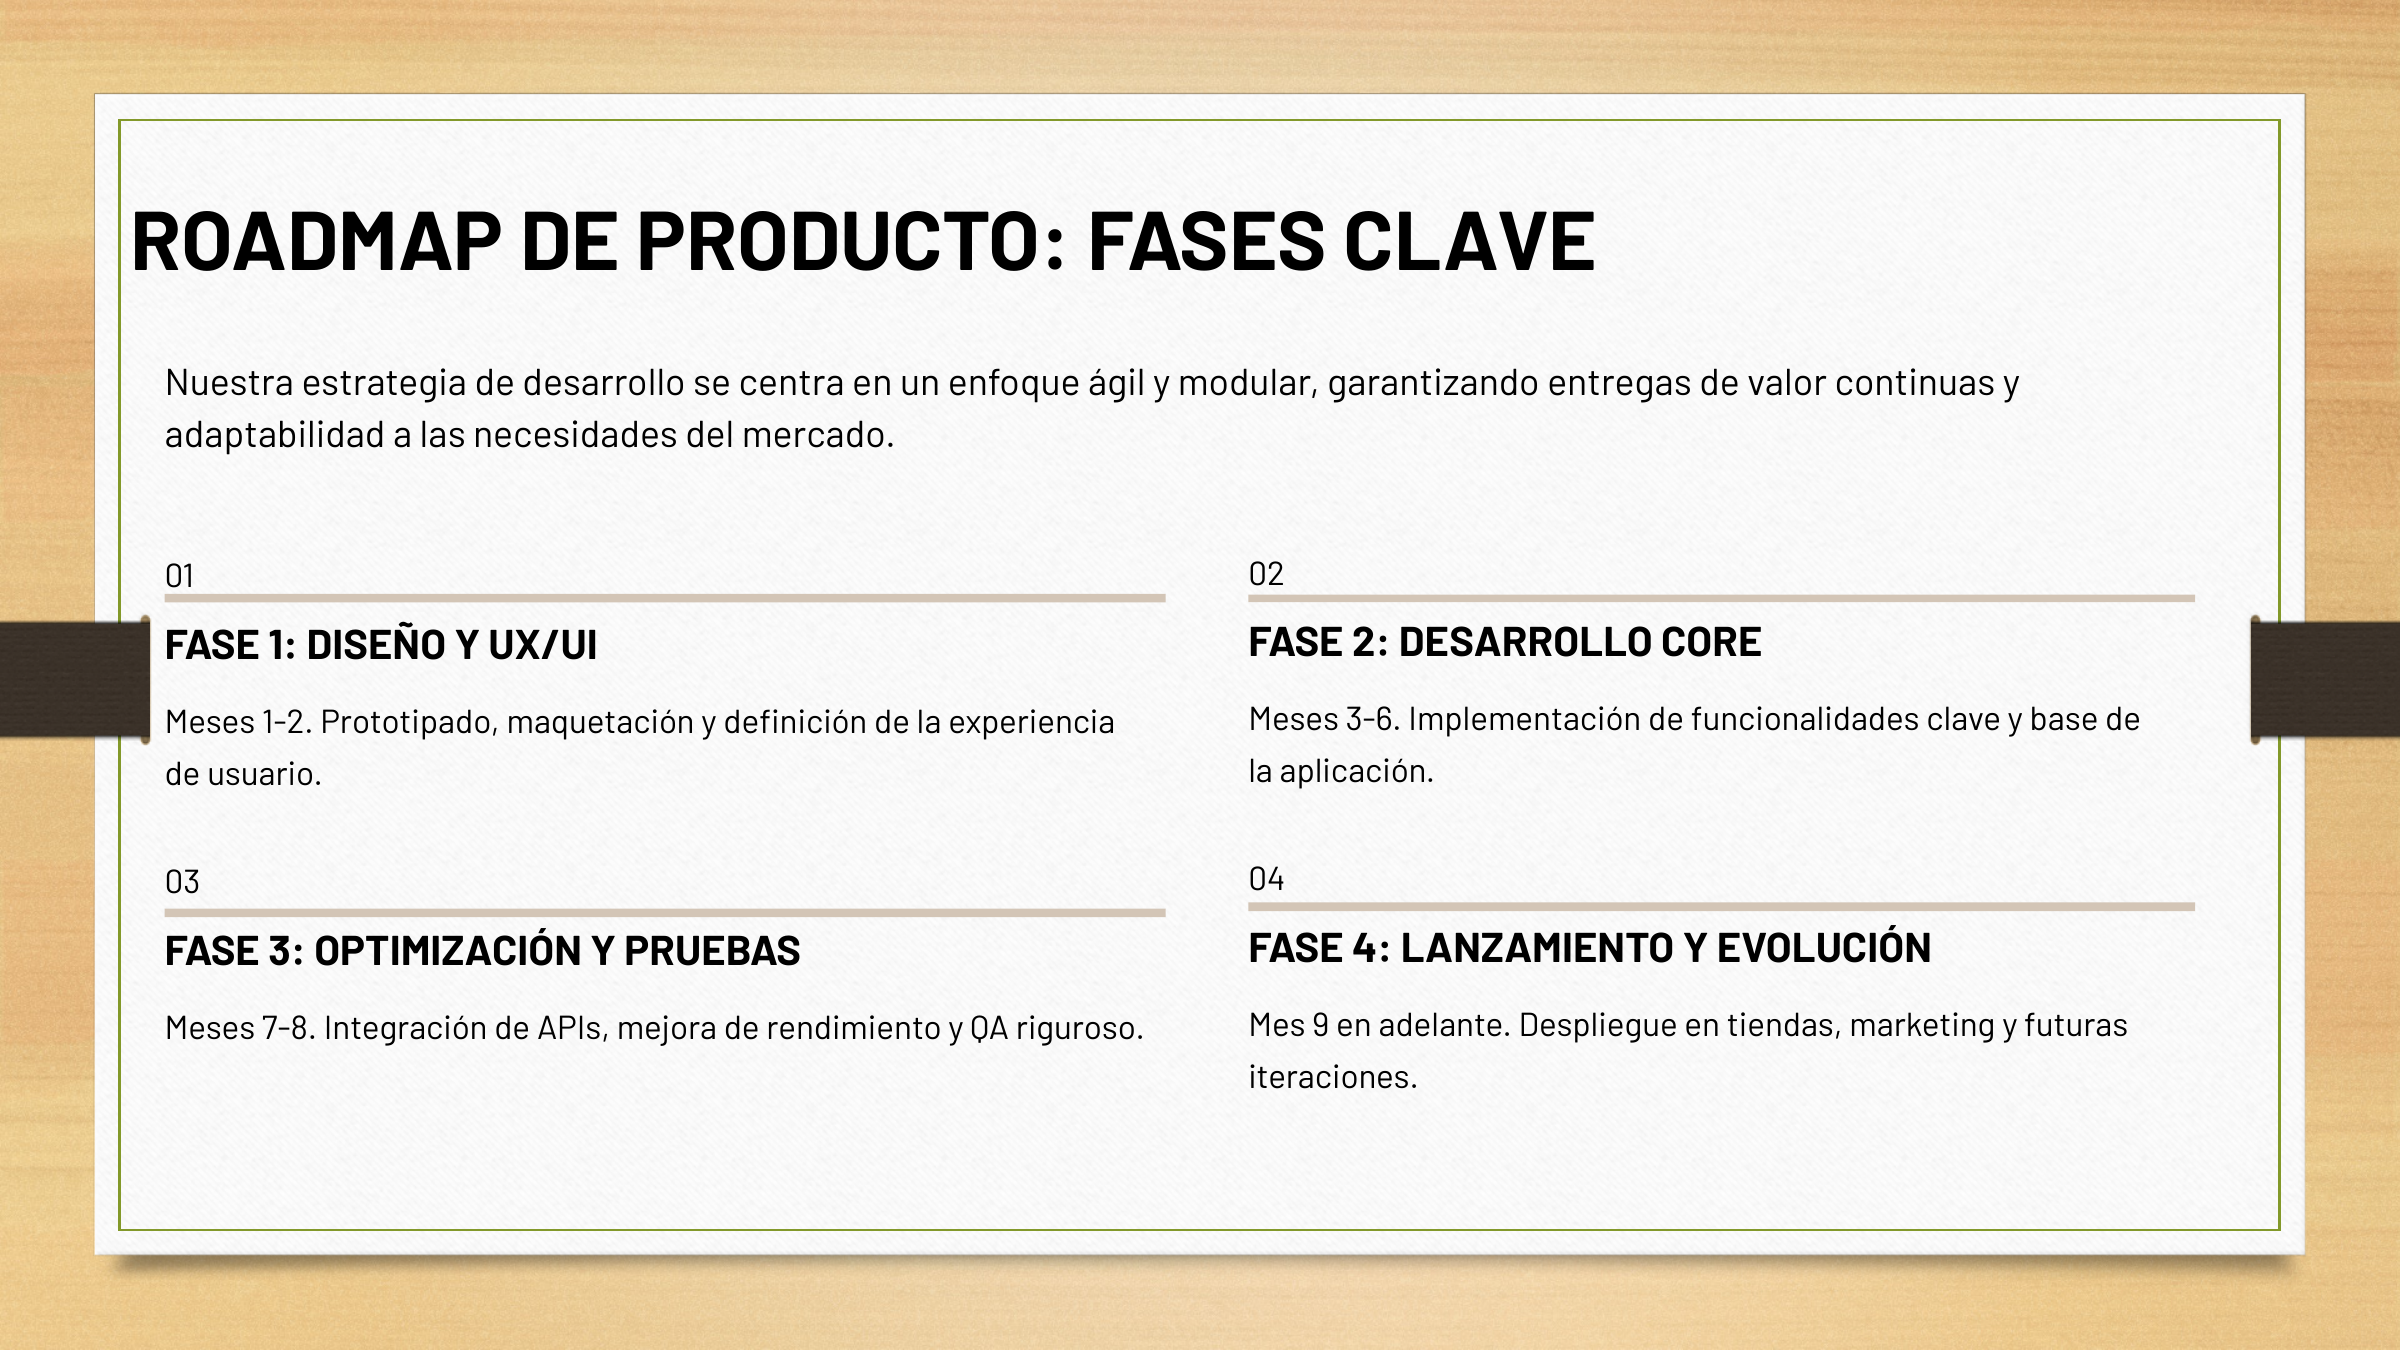

ROADMAP DE PRODUCTO: FASES CLAVE
Nuestra estrategia de desarrollo se centra en un enfoque ágil y modular, garantizando entregas de valor continuas y adaptabilidad a las necesidades del mercado.
02

FASE 2: DESARROLLO CORE
Meses 3-6. Implementación de funcionalidades clave y base de la aplicación.
01

FASE 1: DISEÑO Y UX/UI
Meses 1-2. Prototipado, maquetación y definición de la experiencia de usuario.
04

FASE 4: LANZAMIENTO Y EVOLUCIÓN
Mes 9 en adelante. Despliegue en tiendas, marketing y futuras iteraciones.
03

FASE 3: OPTIMIZACIÓN Y PRUEBAS
Meses 7-8. Integración de APIs, mejora de rendimiento y QA riguroso.